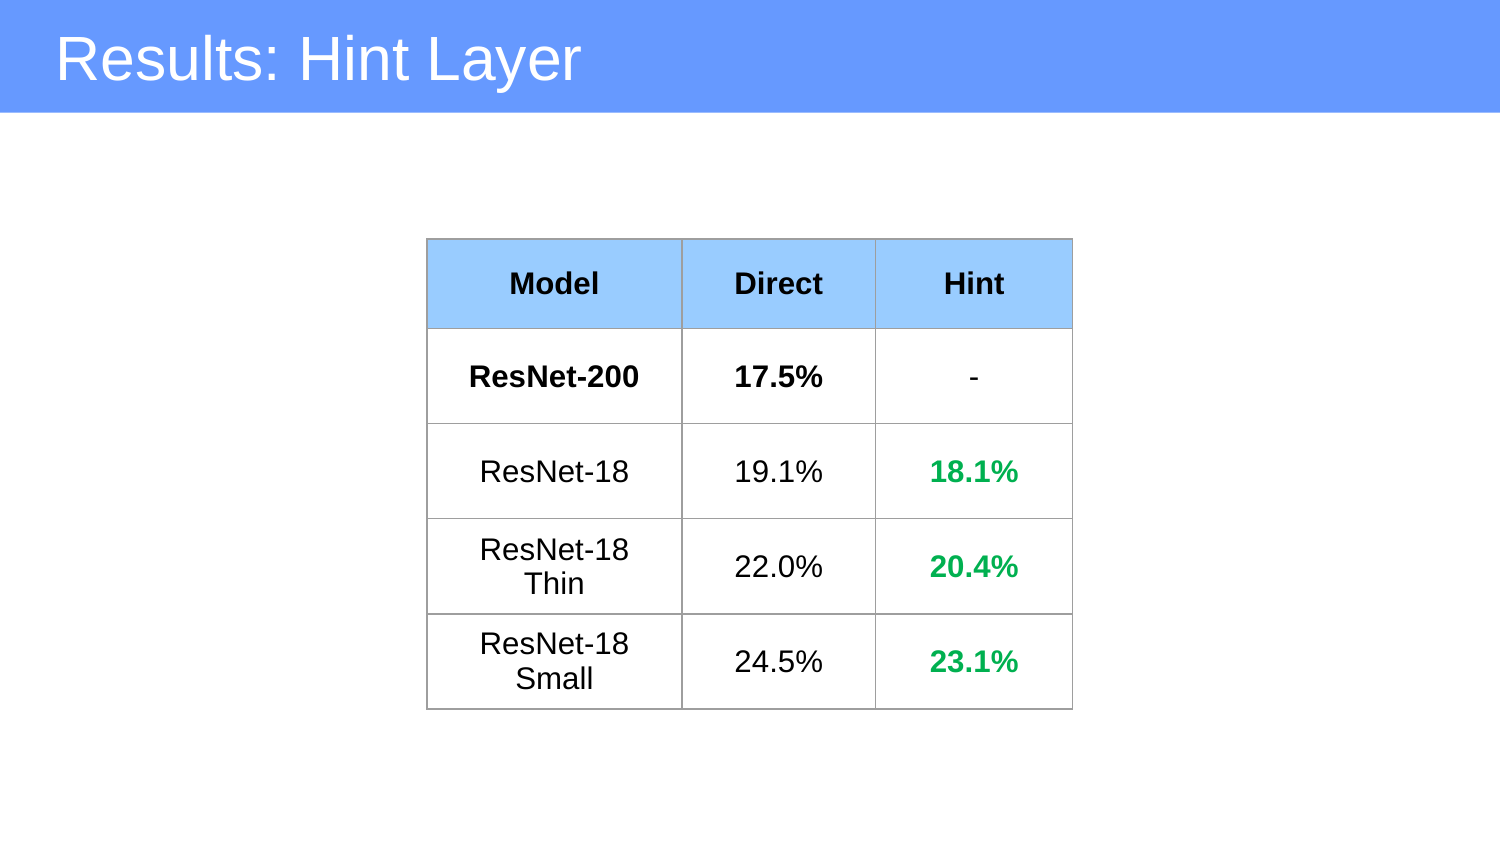

Results: Hint Layer
| Model | Direct | Hint |
| --- | --- | --- |
| ResNet-200 | 17.5% | - |
| ResNet-18 | 19.1% | 18.1% |
| ResNet-18 Thin | 22.0% | 20.4% |
| ResNet-18 Small | 24.5% | 23.1% |